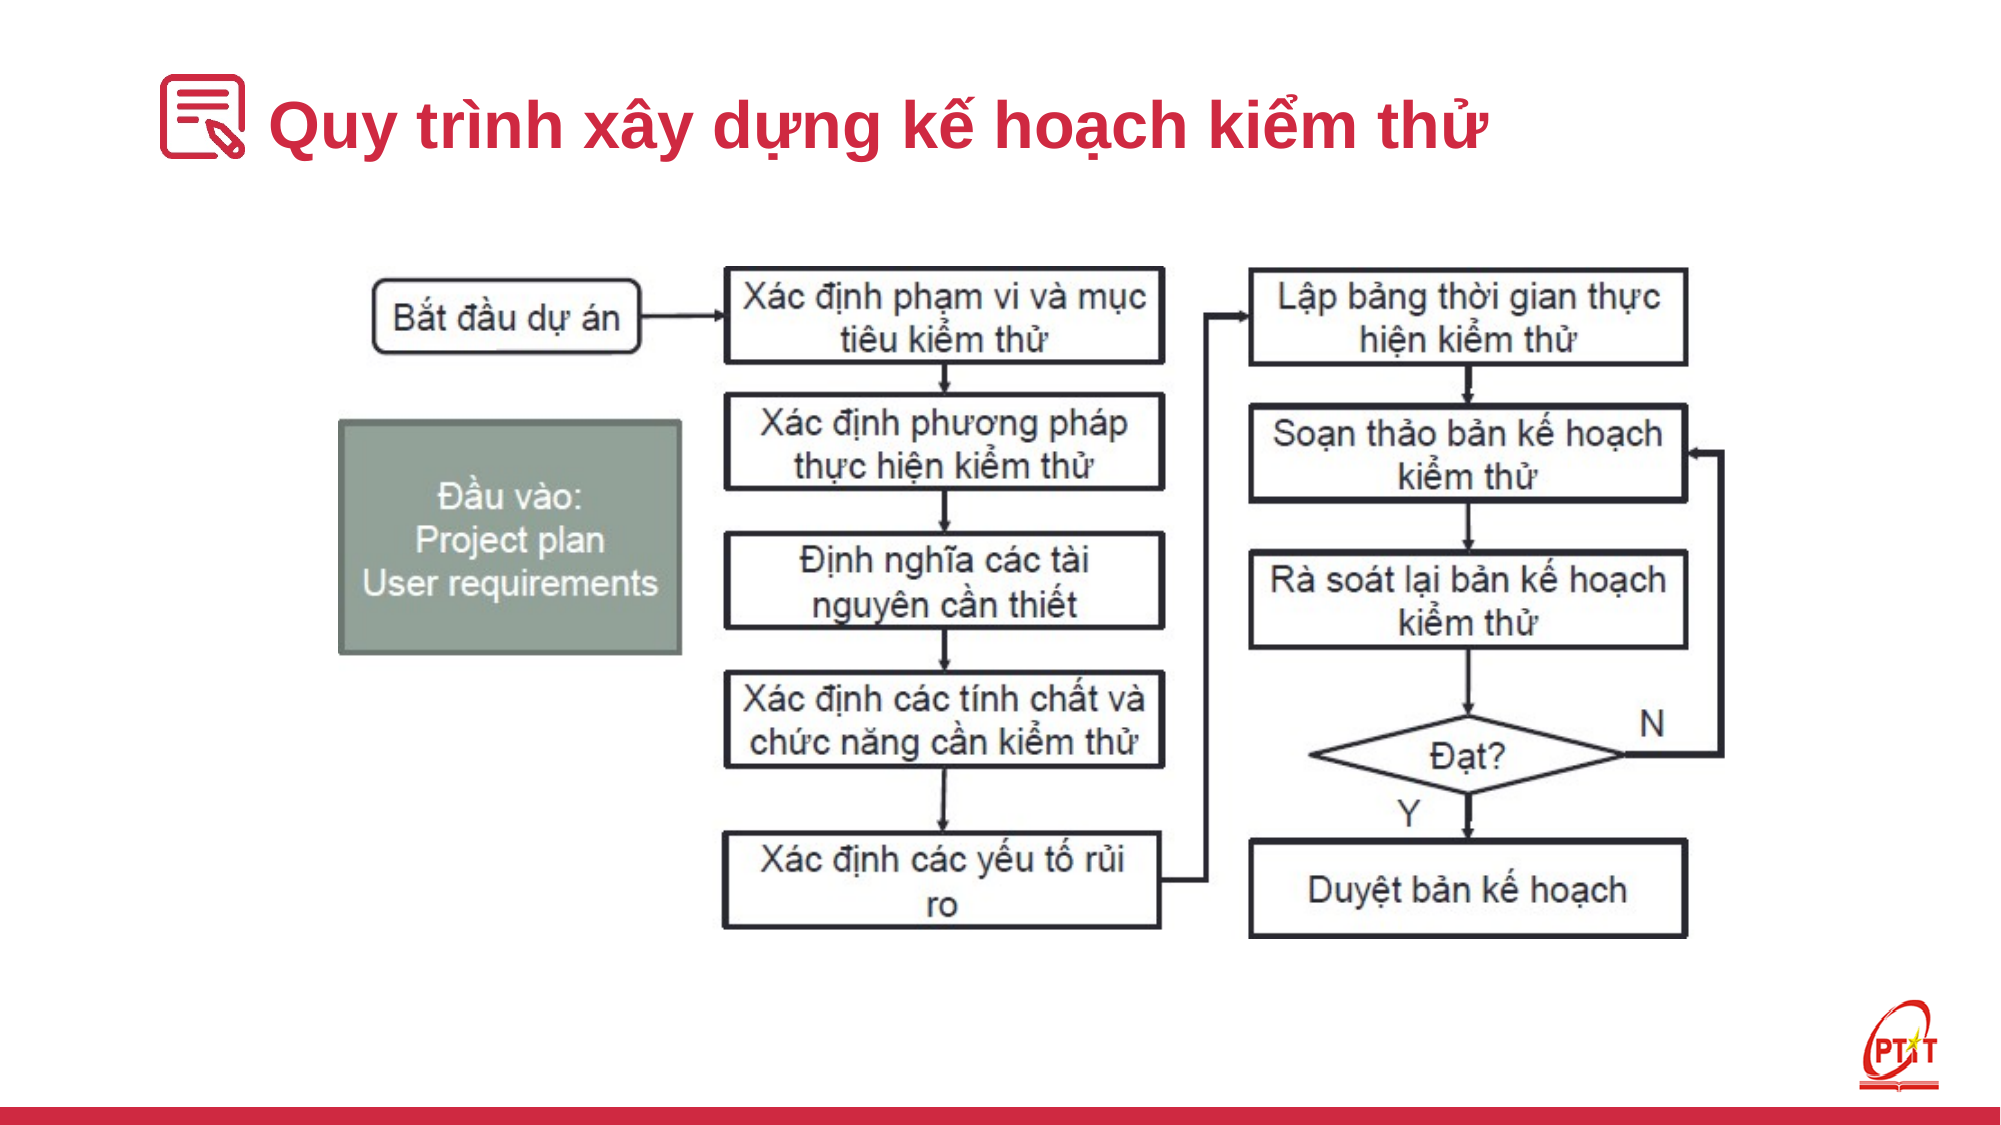

# Quy trình xây dựng kế hoạch kiểm thử